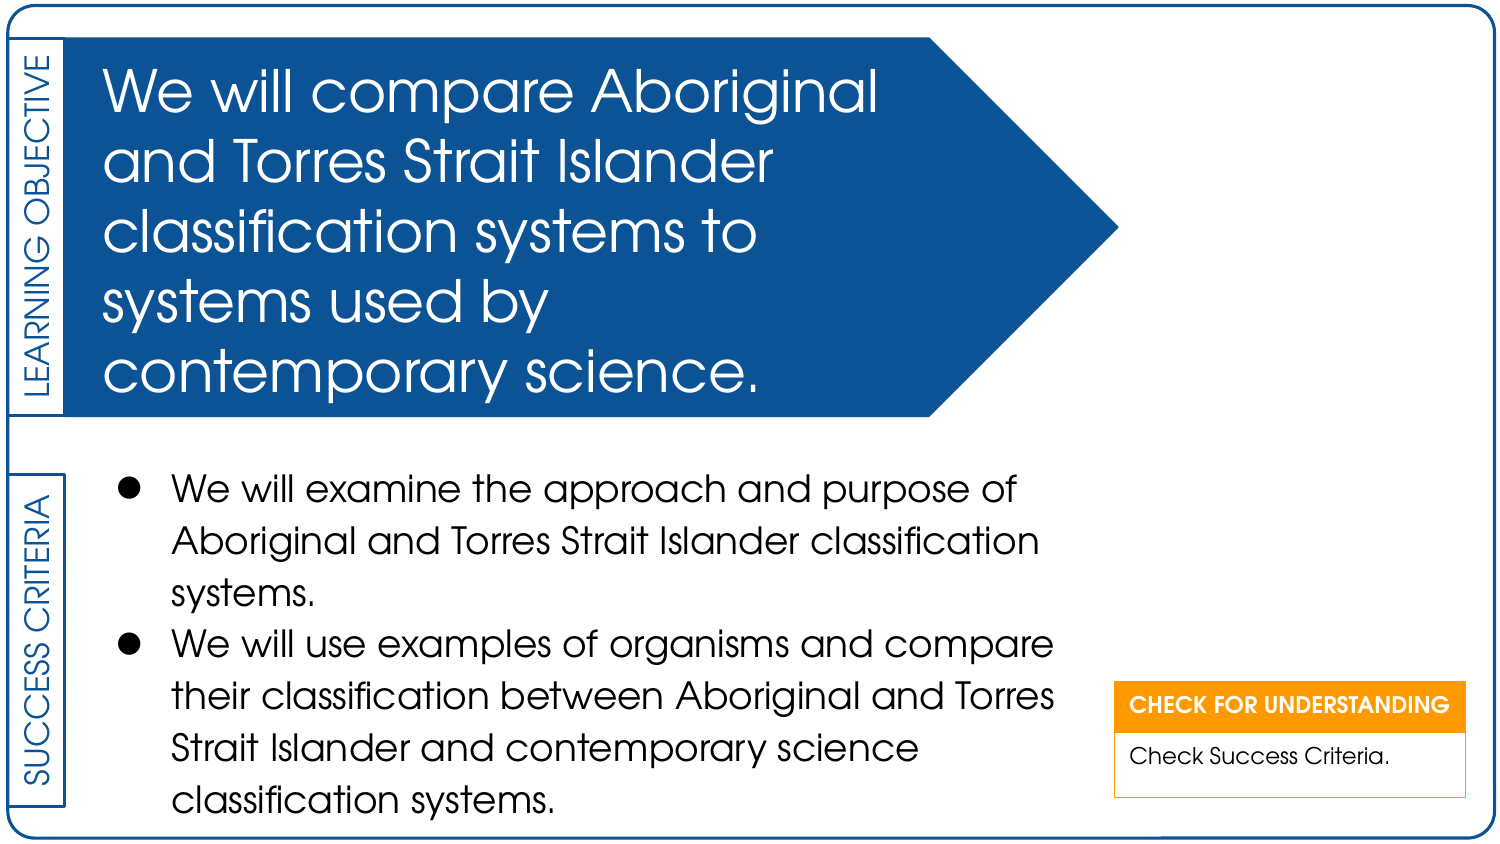

# We will compare Aboriginal and Torres Strait Islander classification systems to systems used by contemporary science.
We will examine the approach and purpose of Aboriginal and Torres Strait Islander classification systems.
We will use examples of organisms and compare their classification between Aboriginal and Torres Strait Islander and contemporary science classification systems.
| CHECK FOR UNDERSTANDING |
| --- |
| Check Success Criteria. |